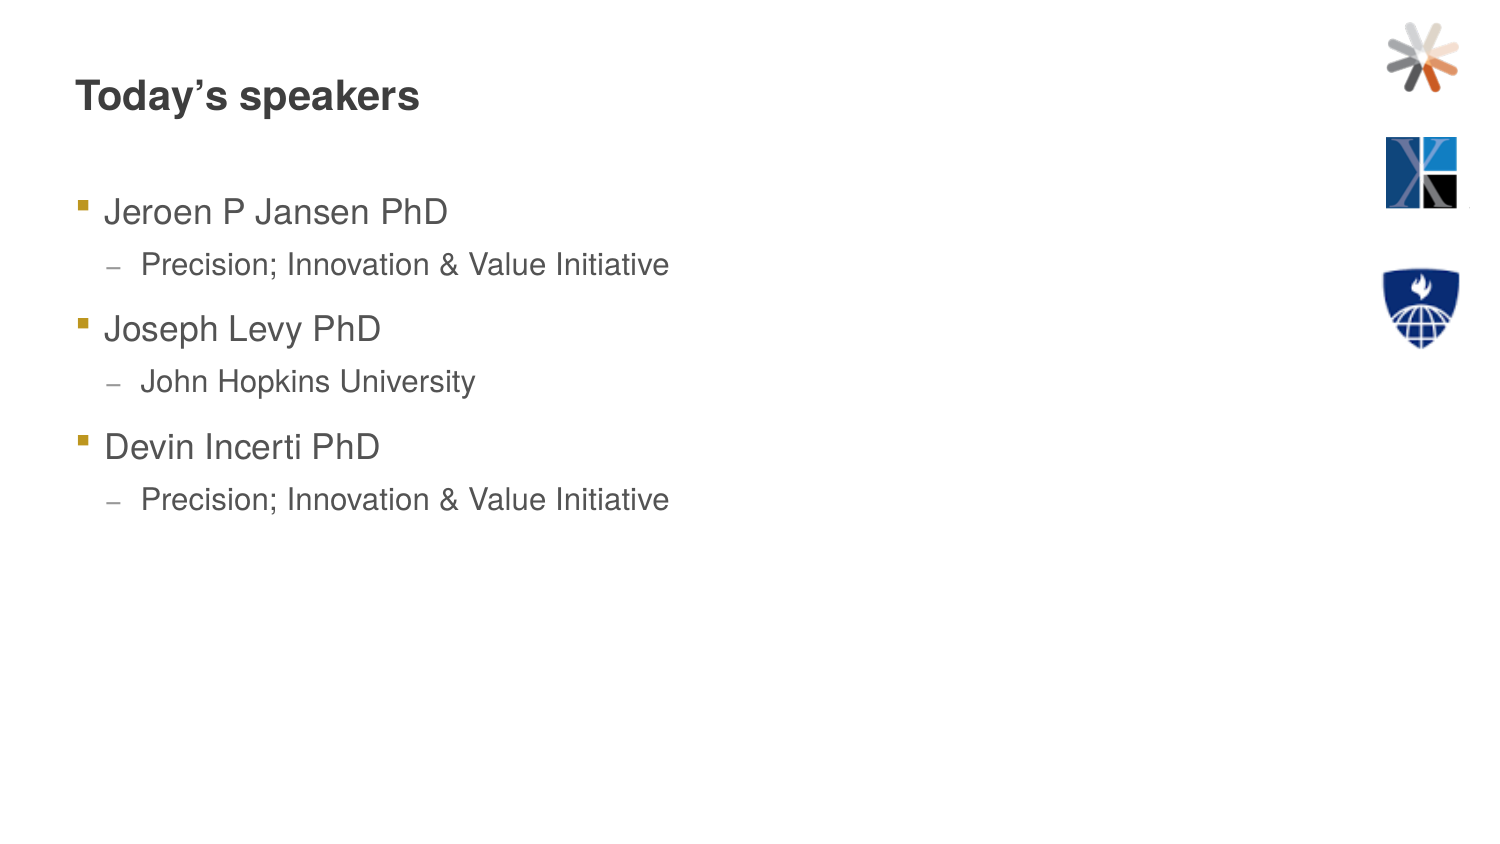

# Today’s speakers
Jeroen P Jansen PhD
Precision; Innovation & Value Initiative
Joseph Levy PhD
John Hopkins University
Devin Incerti PhD
Precision; Innovation & Value Initiative